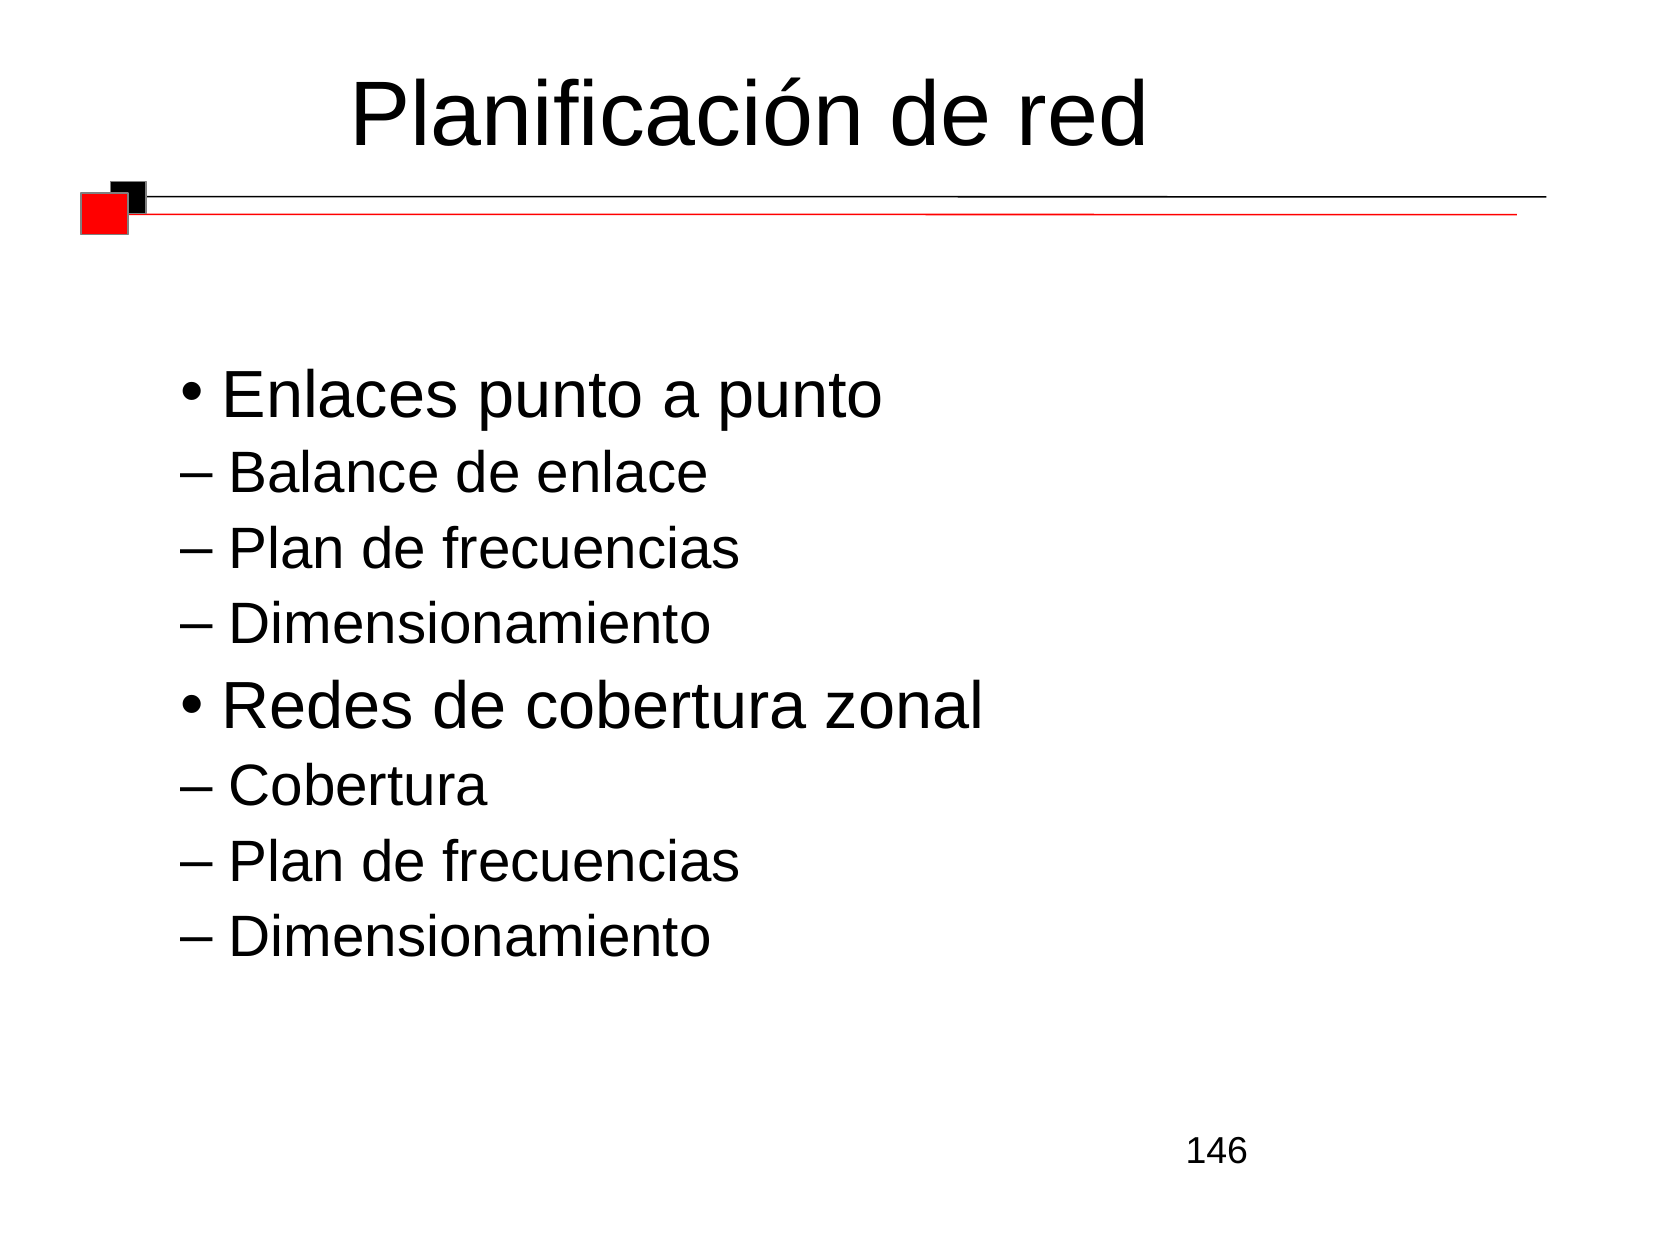

Planificación de red

 Enlaces punto a punto
 Balance de enlace
 Plan de frecuencias
 Dimensionamiento
 Redes de cobertura zonal
 Cobertura
 Plan de frecuencias
 Dimensionamiento
146